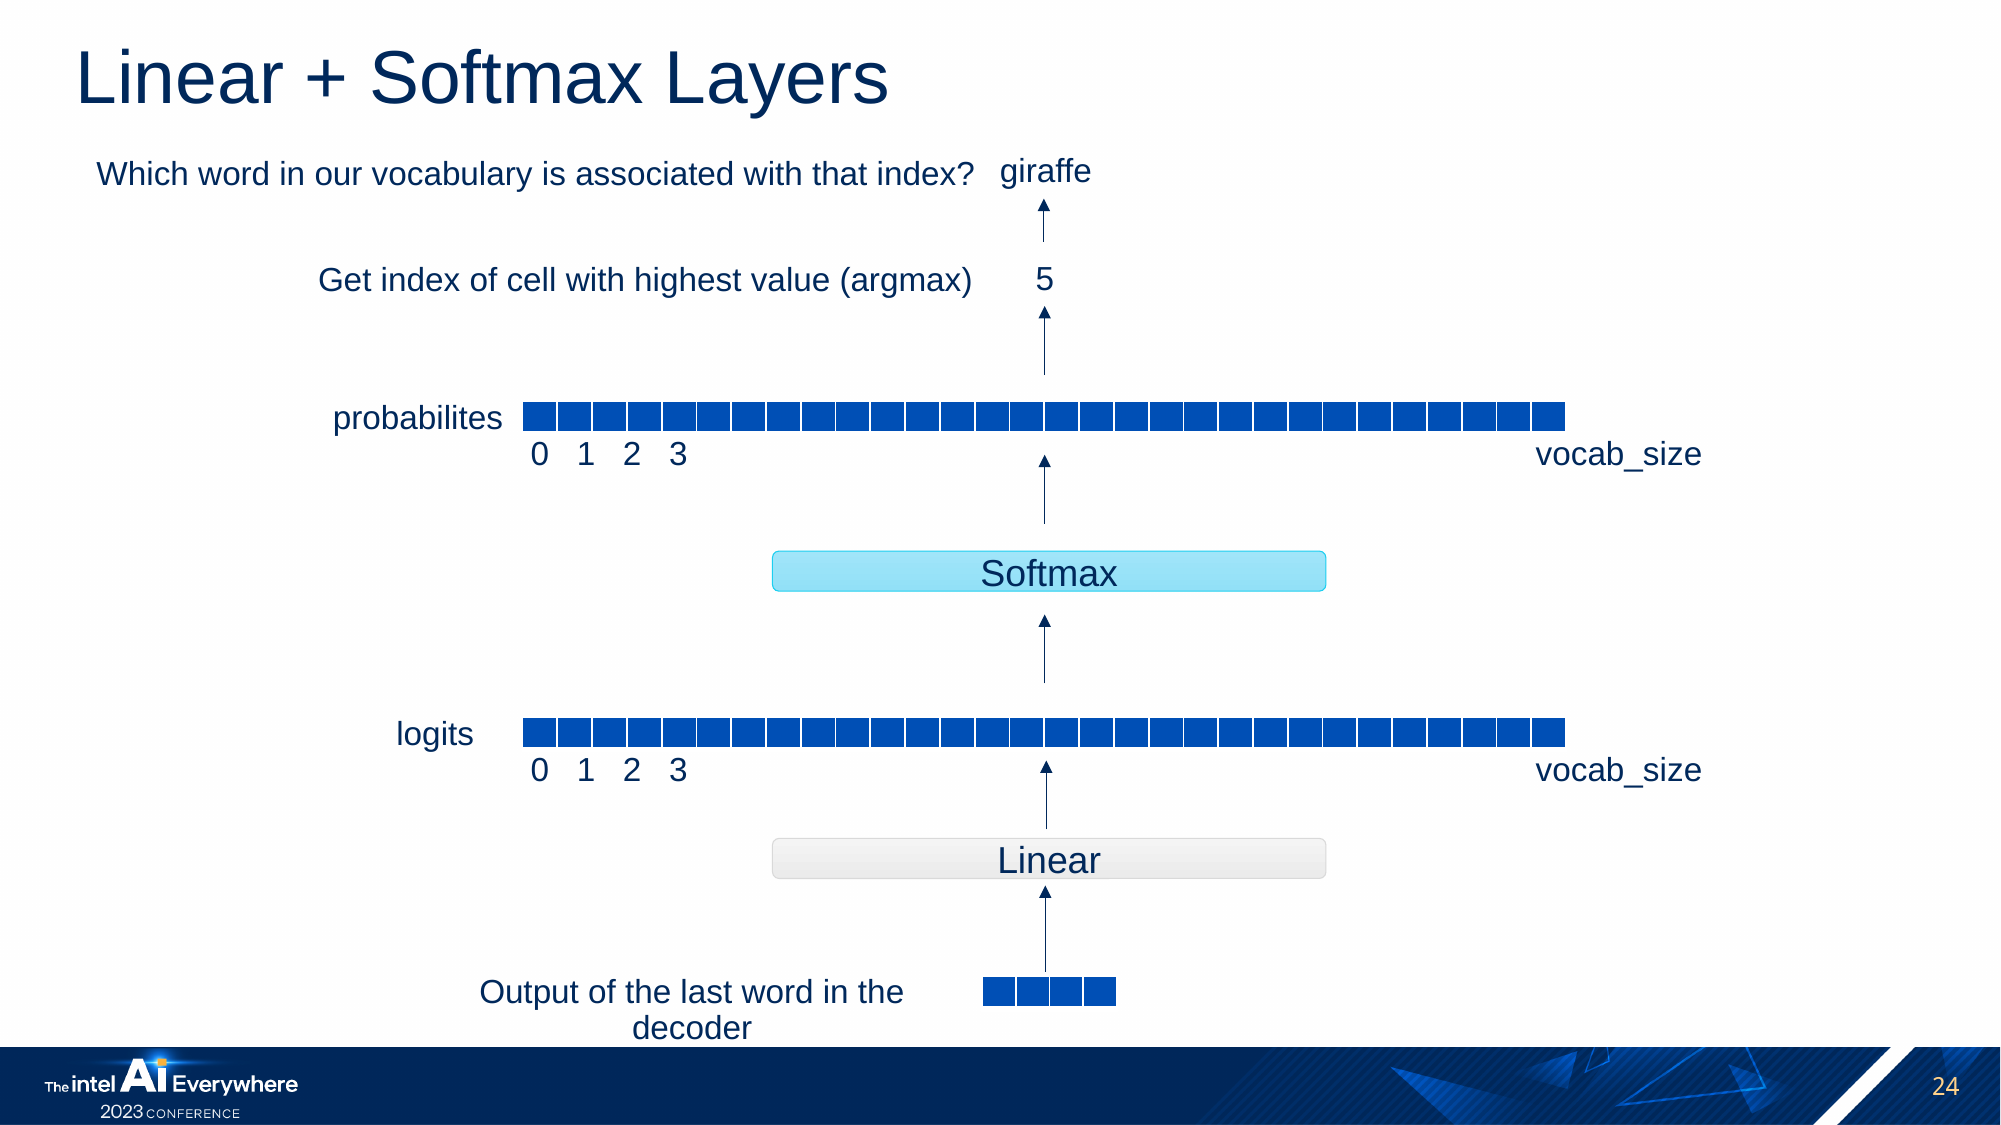

# Linear + Softmax Layers
giraffe
Which word in our vocabulary is associated with that index?
5
Get index of cell with highest value (argmax)
probabilites
|  |  |  |  |  |  |  |  |  |  |  |  |  |  |  |  |  |  |  |  |  |  |  |  |  |  |  |  |  |  |
| --- | --- | --- | --- | --- | --- | --- | --- | --- | --- | --- | --- | --- | --- | --- | --- | --- | --- | --- | --- | --- | --- | --- | --- | --- | --- | --- | --- | --- | --- |
0   1   2   3
vocab_size
Softmax
logits
|  |  |  |  |  |  |  |  |  |  |  |  |  |  |  |  |  |  |  |  |  |  |  |  |  |  |  |  |  |  |
| --- | --- | --- | --- | --- | --- | --- | --- | --- | --- | --- | --- | --- | --- | --- | --- | --- | --- | --- | --- | --- | --- | --- | --- | --- | --- | --- | --- | --- | --- |
0   1   2   3
vocab_size
Linear
Output of the last word in the decoder
|  |  |  |  |
| --- | --- | --- | --- |
24